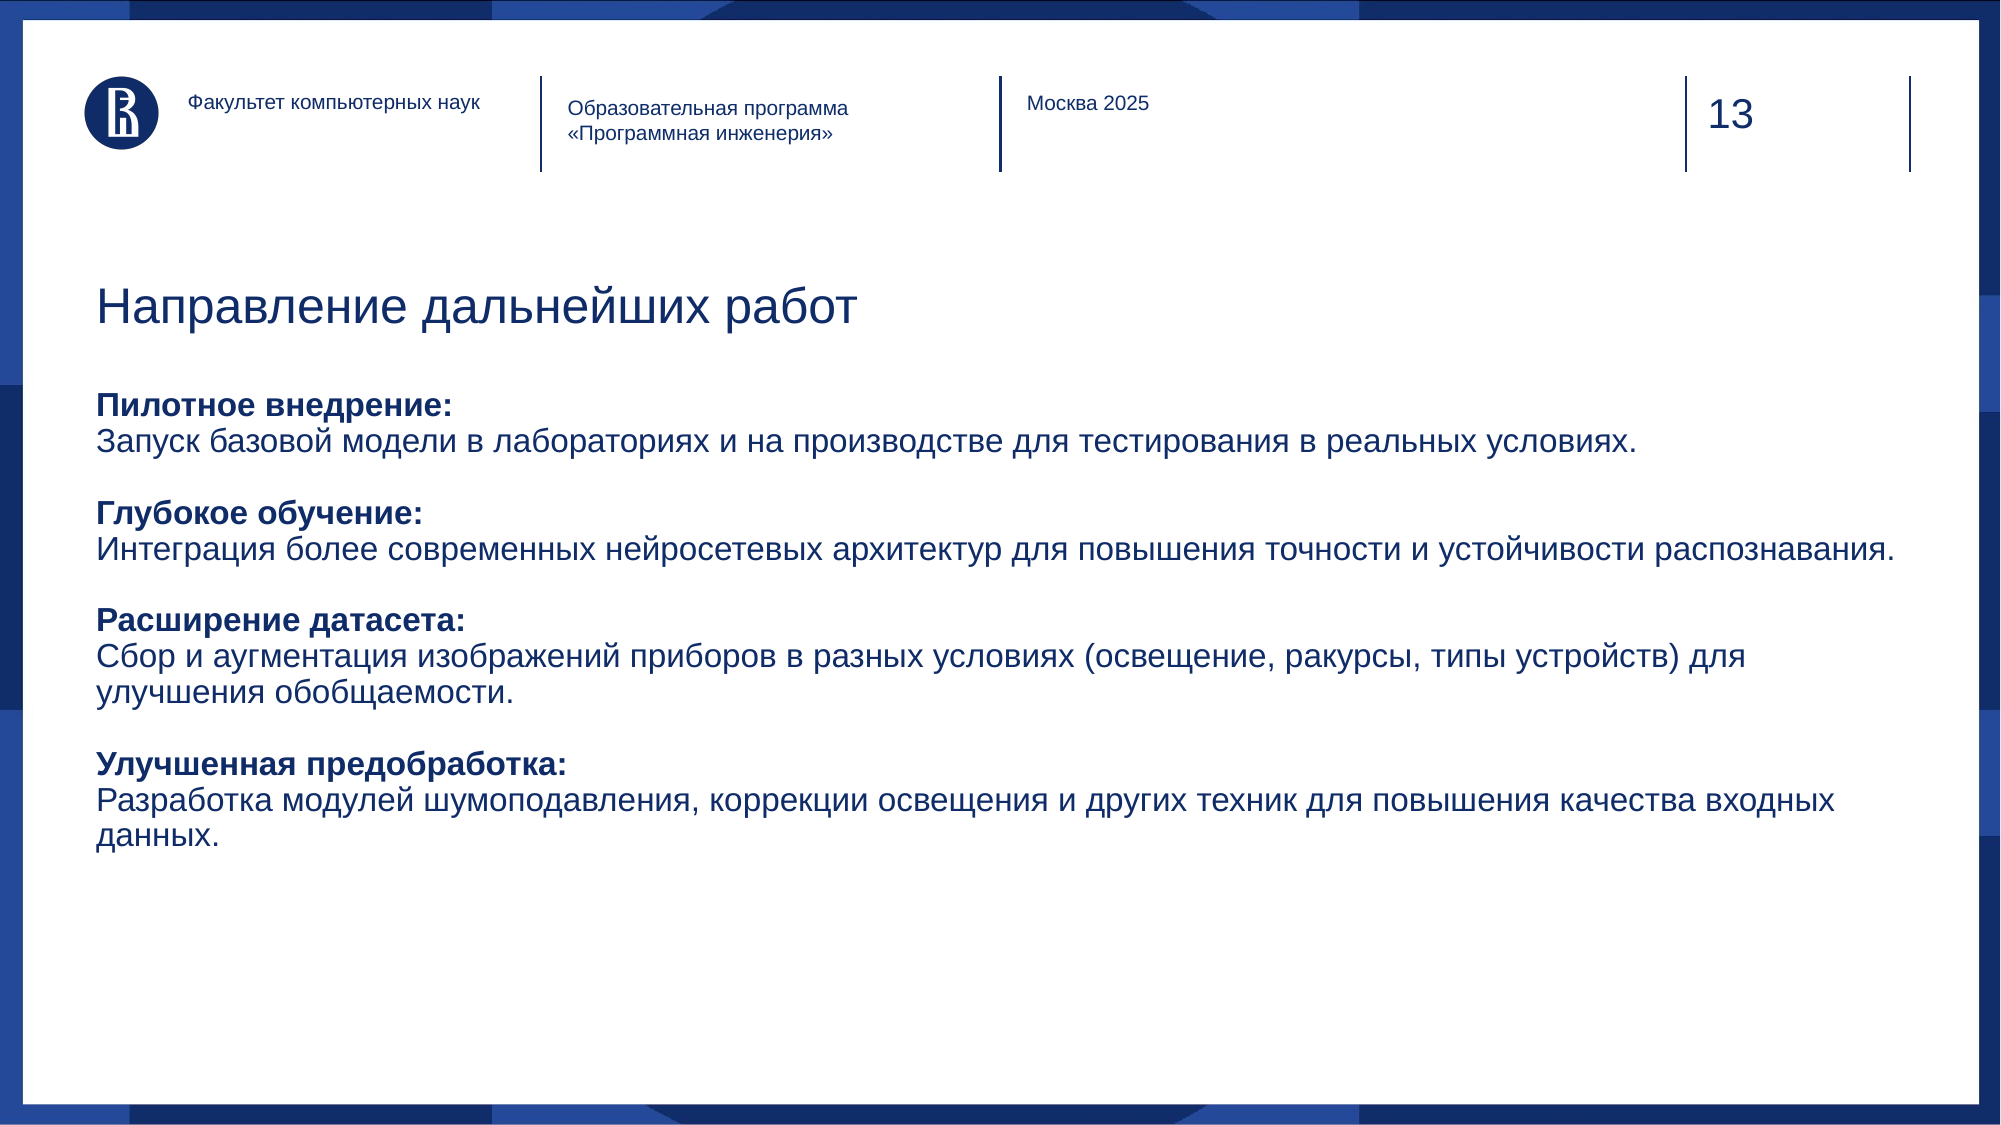

Факультет компьютерных наук
Образовательная программа
«Программная инженерия»
Москва 2025
Направление дальнейших работ

Пилотное внедрение:
Запуск базовой модели в лабораториях и на производстве для тестирования в реальных условиях.

Глубокое обучение:
Интеграция более современных нейросетевых архитектур для повышения точности и устойчивости распознавания.
Расширение датасета:
Сбор и аугментация изображений приборов в разных условиях (освещение, ракурсы, типы устройств) для улучшения обобщаемости.

Улучшенная предобработка:
Разработка модулей шумоподавления, коррекции освещения и других техник для повышения качества входных данных.